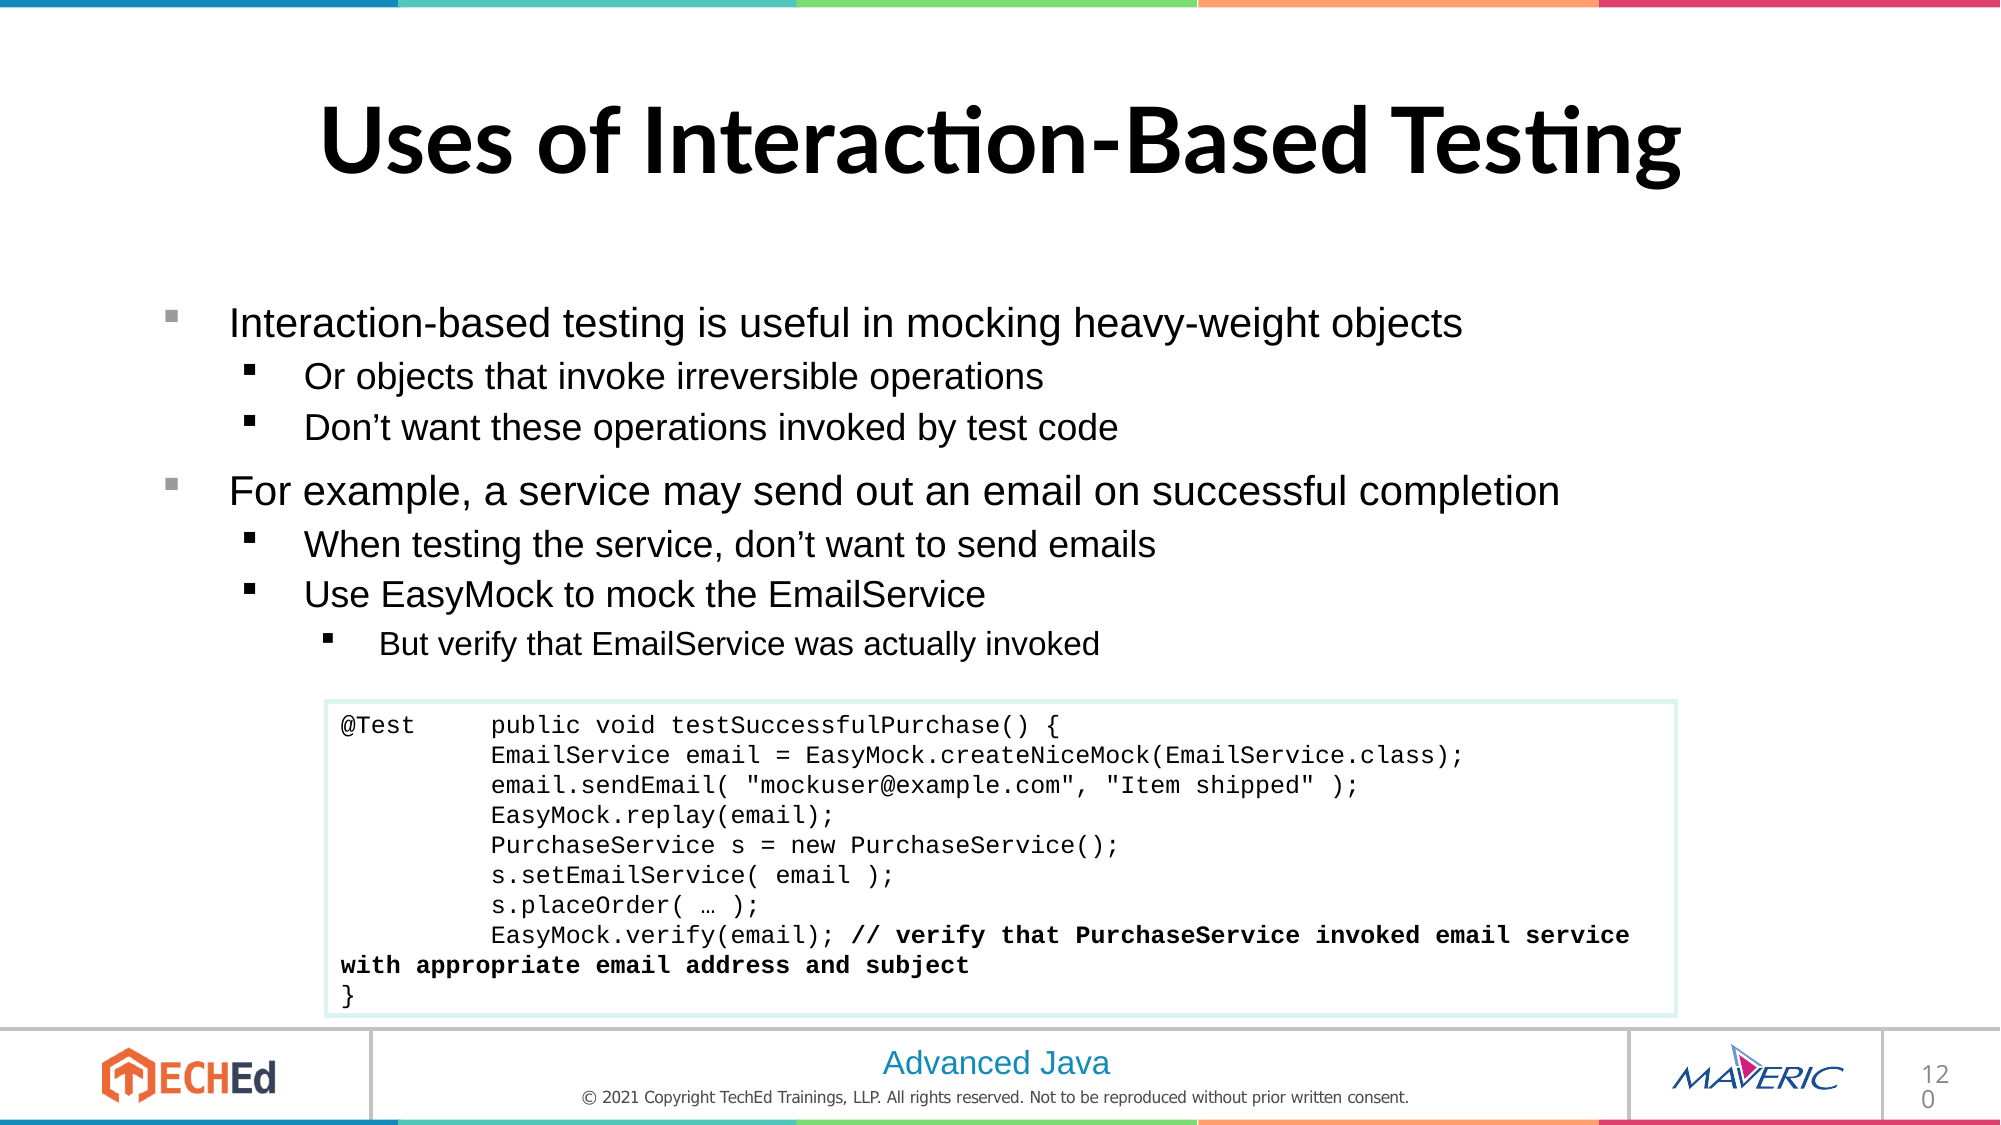

# Uses of Interaction-Based Testing
Interaction-based testing is useful in mocking heavy-weight objects
Or objects that invoke irreversible operations
Don’t want these operations invoked by test code
For example, a service may send out an email on successful completion
When testing the service, don’t want to send emails
Use EasyMock to mock the EmailService
But verify that EmailService was actually invoked

@Test	public void testSuccessfulPurchase() {
	EmailService email = EasyMock.createNiceMock(EmailService.class);
	email.sendEmail( "mockuser@example.com", "Item shipped" );
	EasyMock.replay(email);
	PurchaseService s = new PurchaseService();
	s.setEmailService( email );
	s.placeOrder( … );
	EasyMock.verify(email); // verify that PurchaseService invoked email service with appropriate email address and subject
}